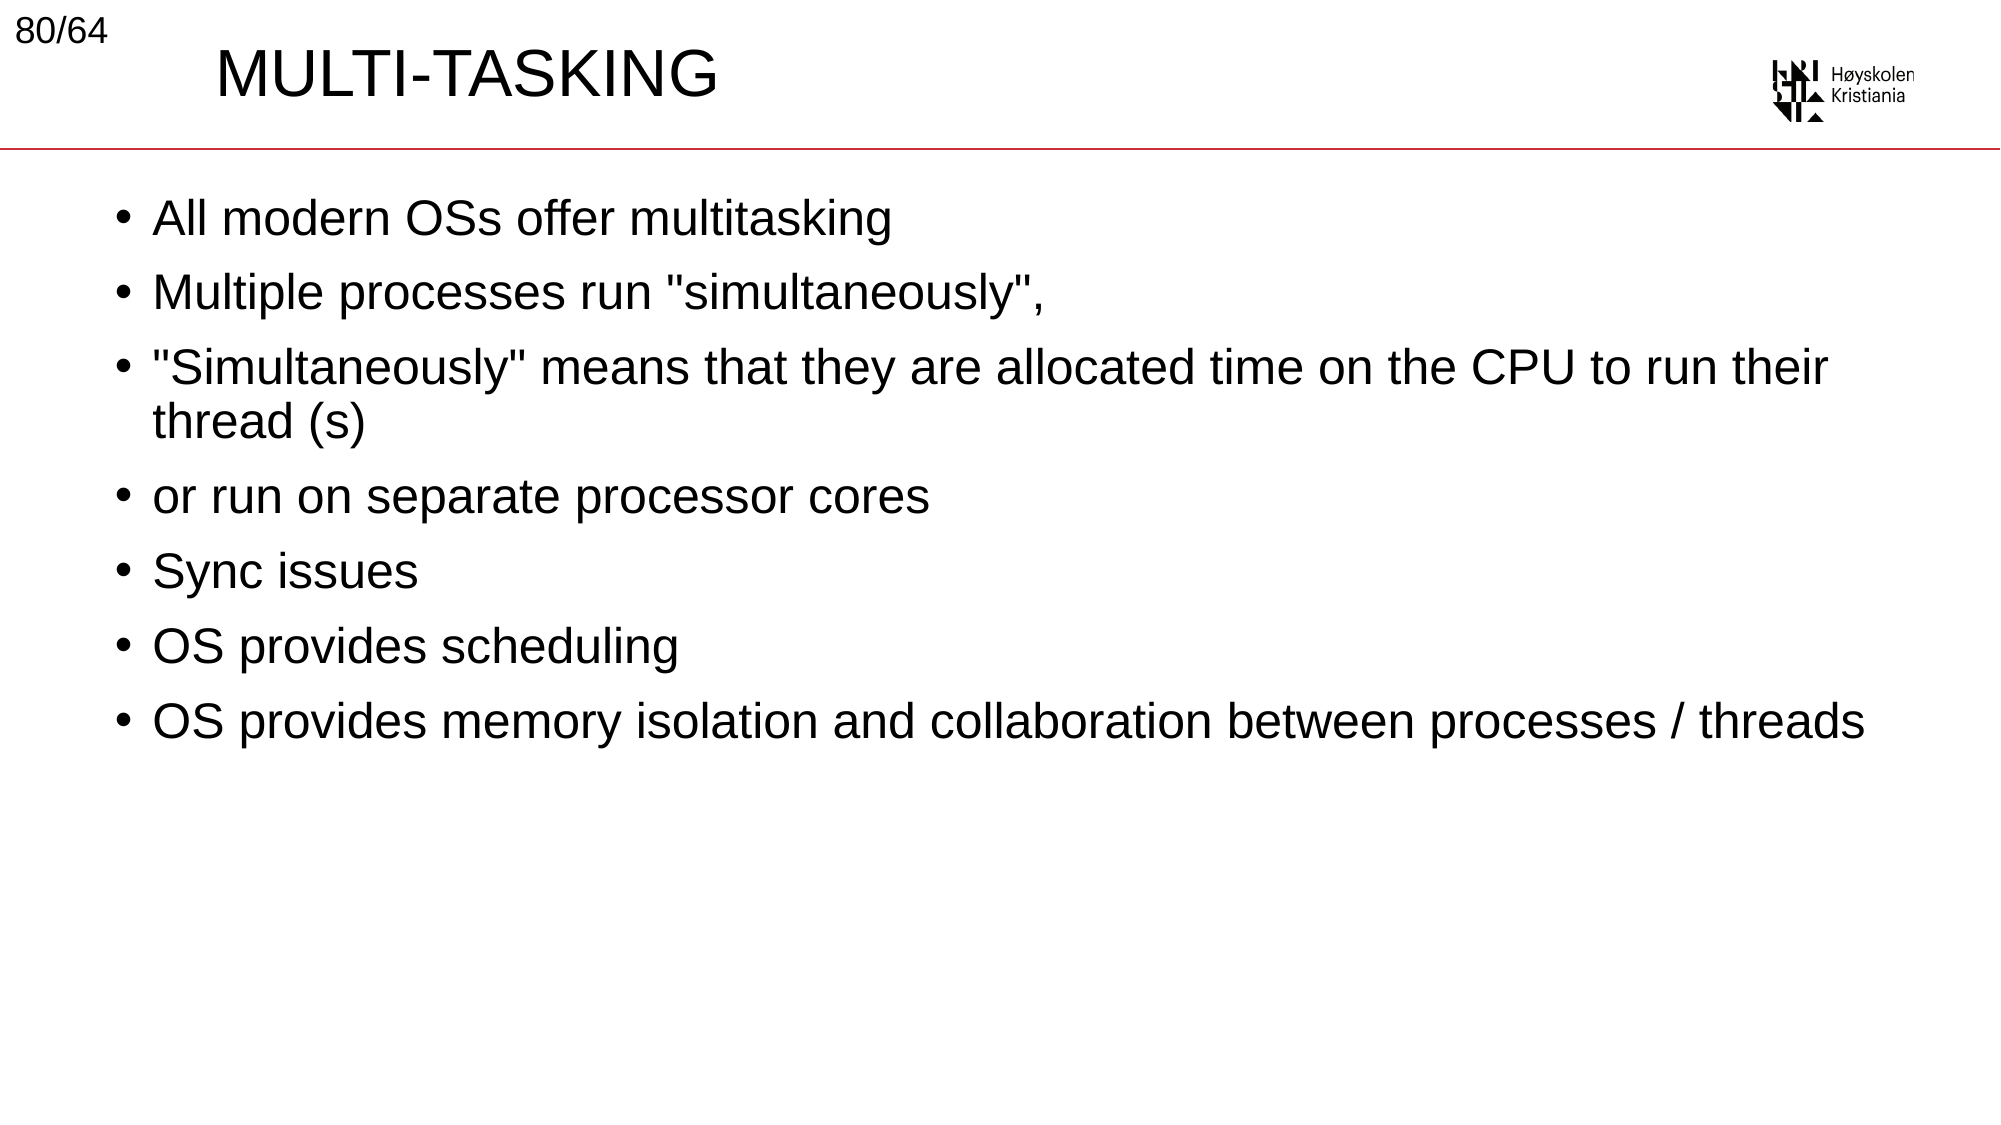

80/64
# MULTI-TASKING
All modern OSs offer multitasking
Multiple processes run "simultaneously",
"Simultaneously" means that they are allocated time on the CPU to run their thread (s)
or run on separate processor cores
Sync issues
OS provides scheduling
OS provides memory isolation and collaboration between processes / threads